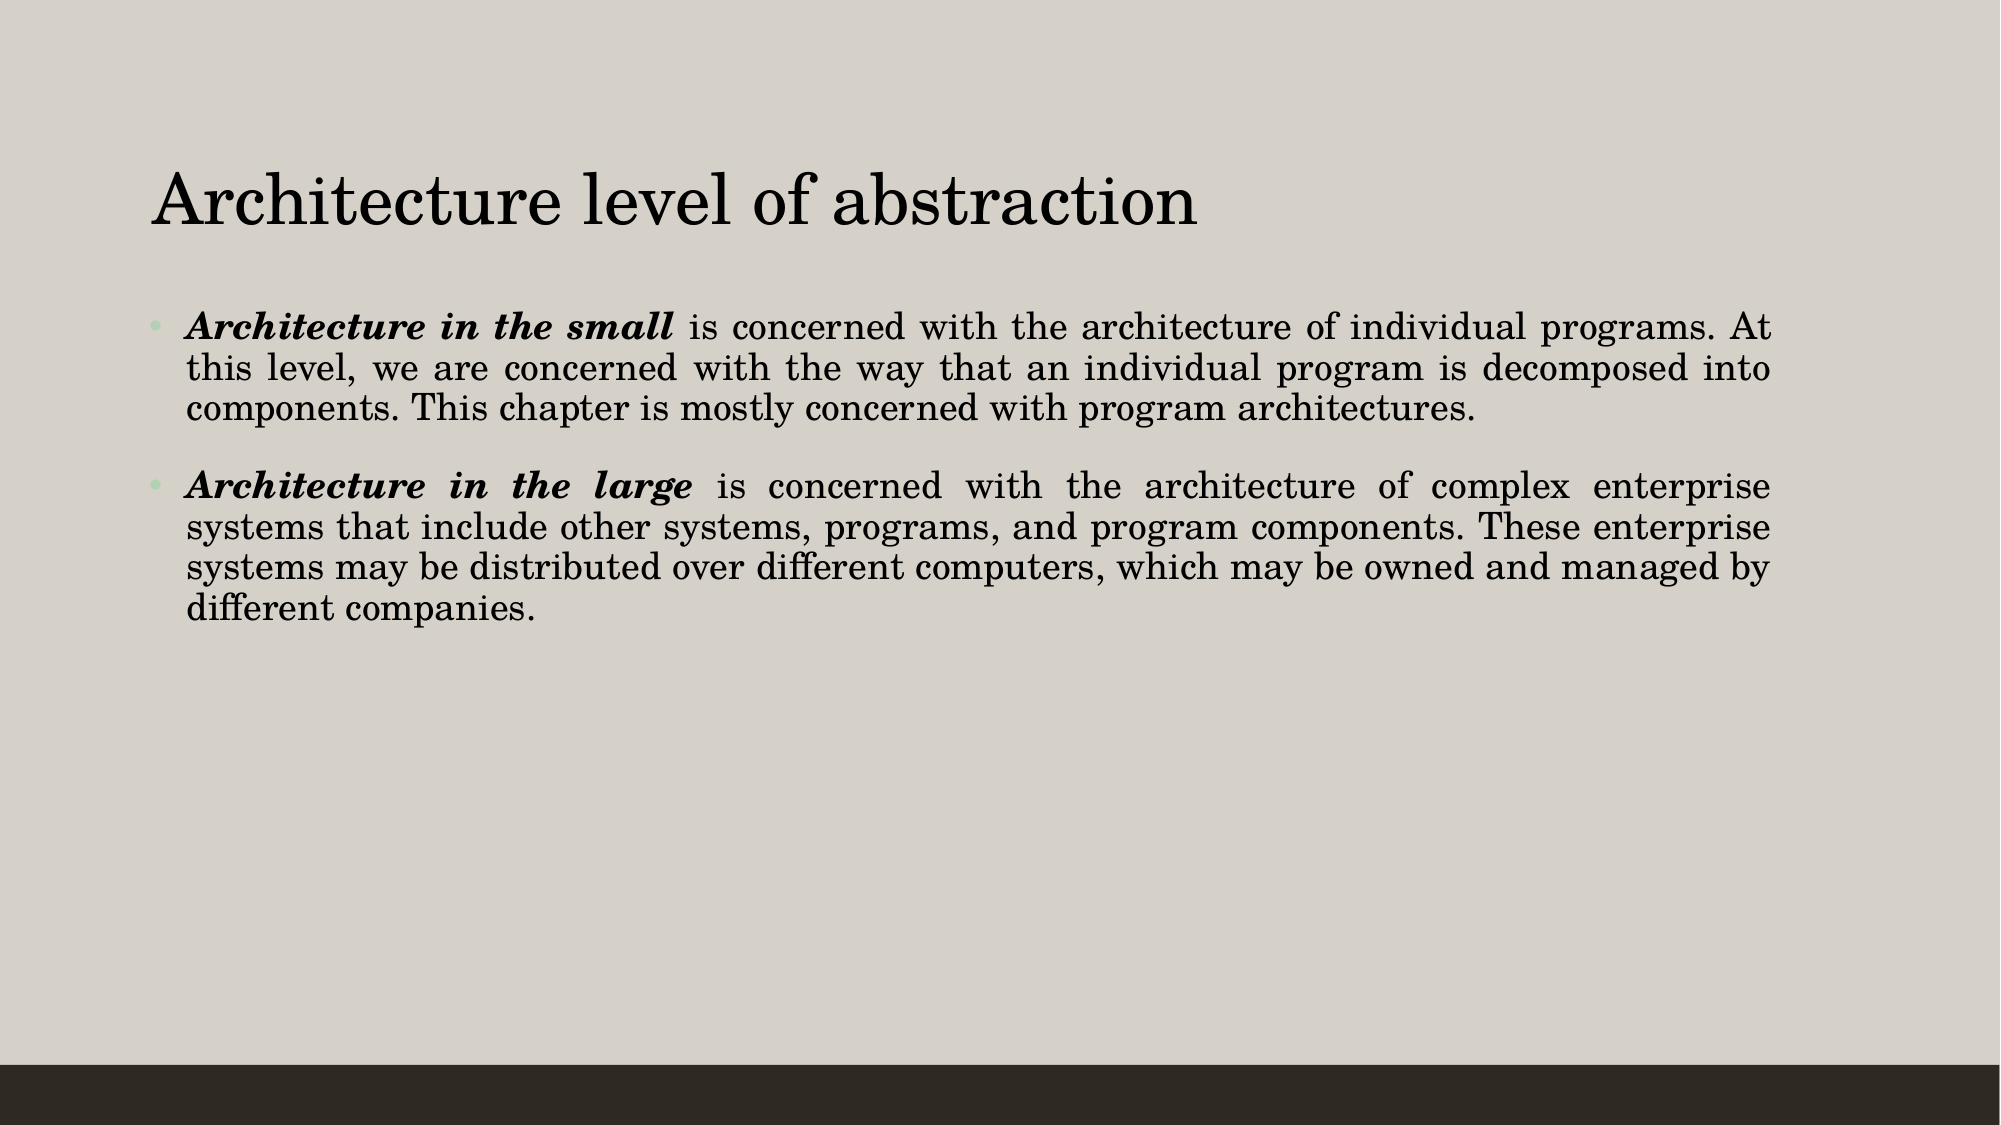

# Architecture level of abstraction
Architecture in the small is concerned with the architecture of individual programs. At this level, we are concerned with the way that an individual program is decomposed into components. This chapter is mostly concerned with program architectures.
Architecture in the large is concerned with the architecture of complex enterprise systems that include other systems, programs, and program components. These enterprise systems may be distributed over different computers, which may be owned and managed by different companies.